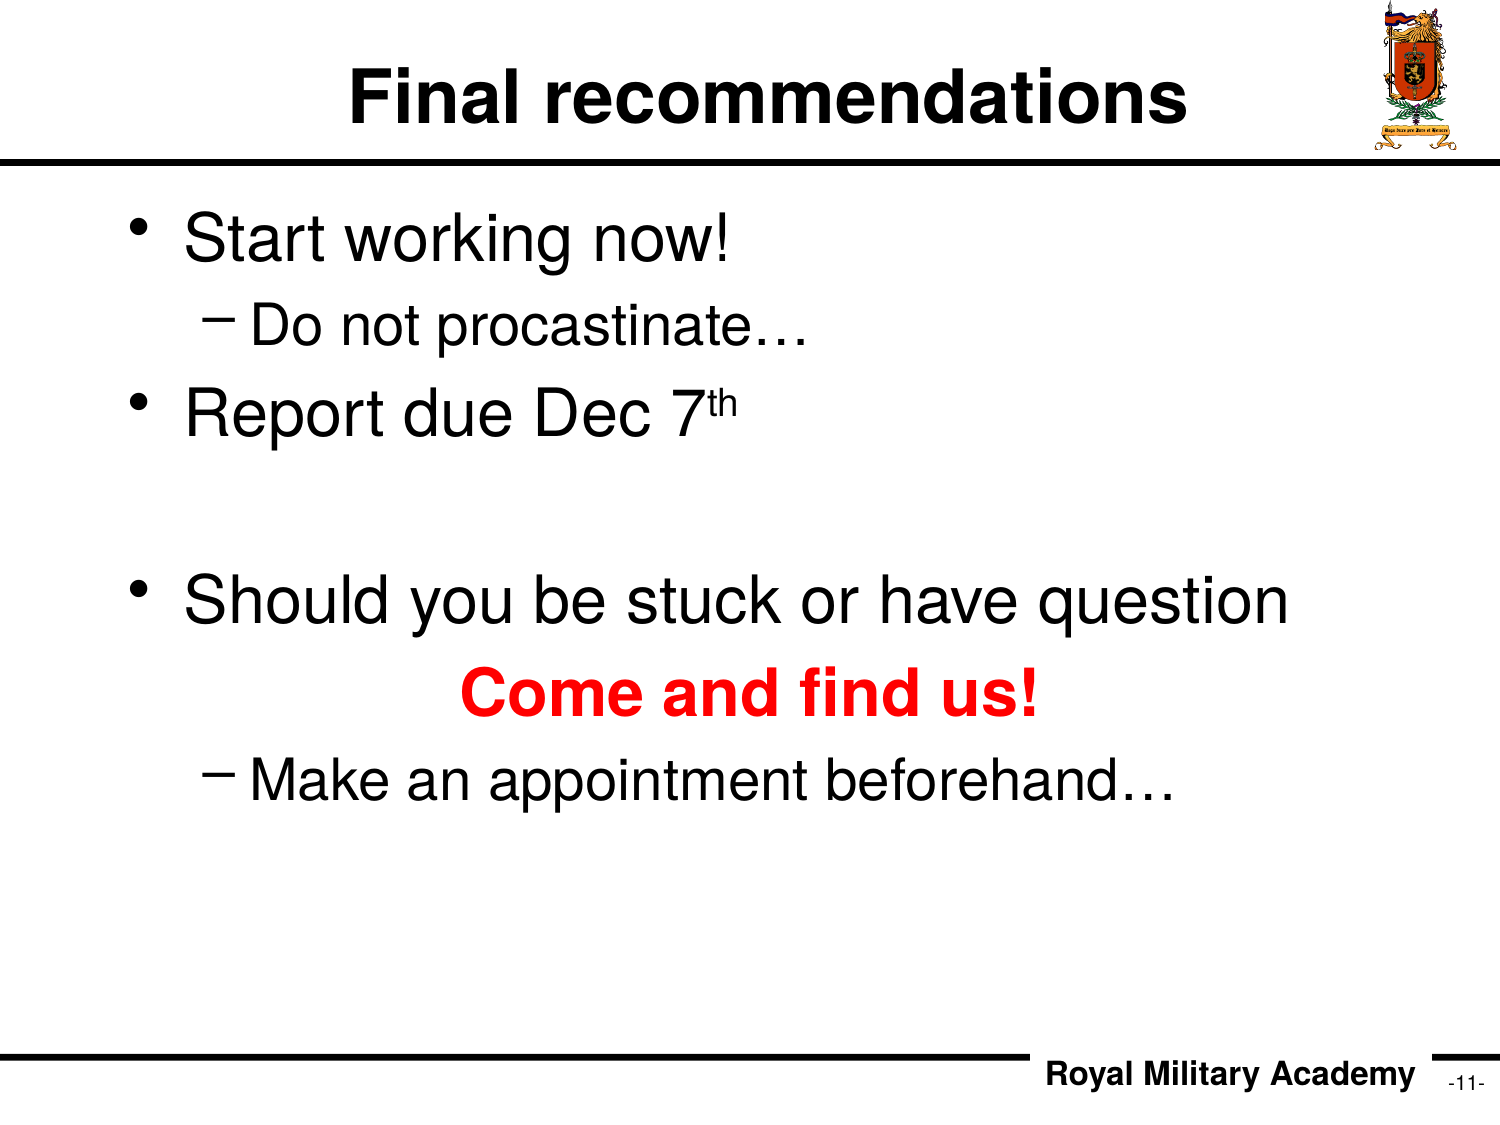

# Final recommendations
Start working now!
Do not procastinate…
Report due Dec 7th

Should you be stuck or have question
Come and find us!
Make an appointment beforehand…